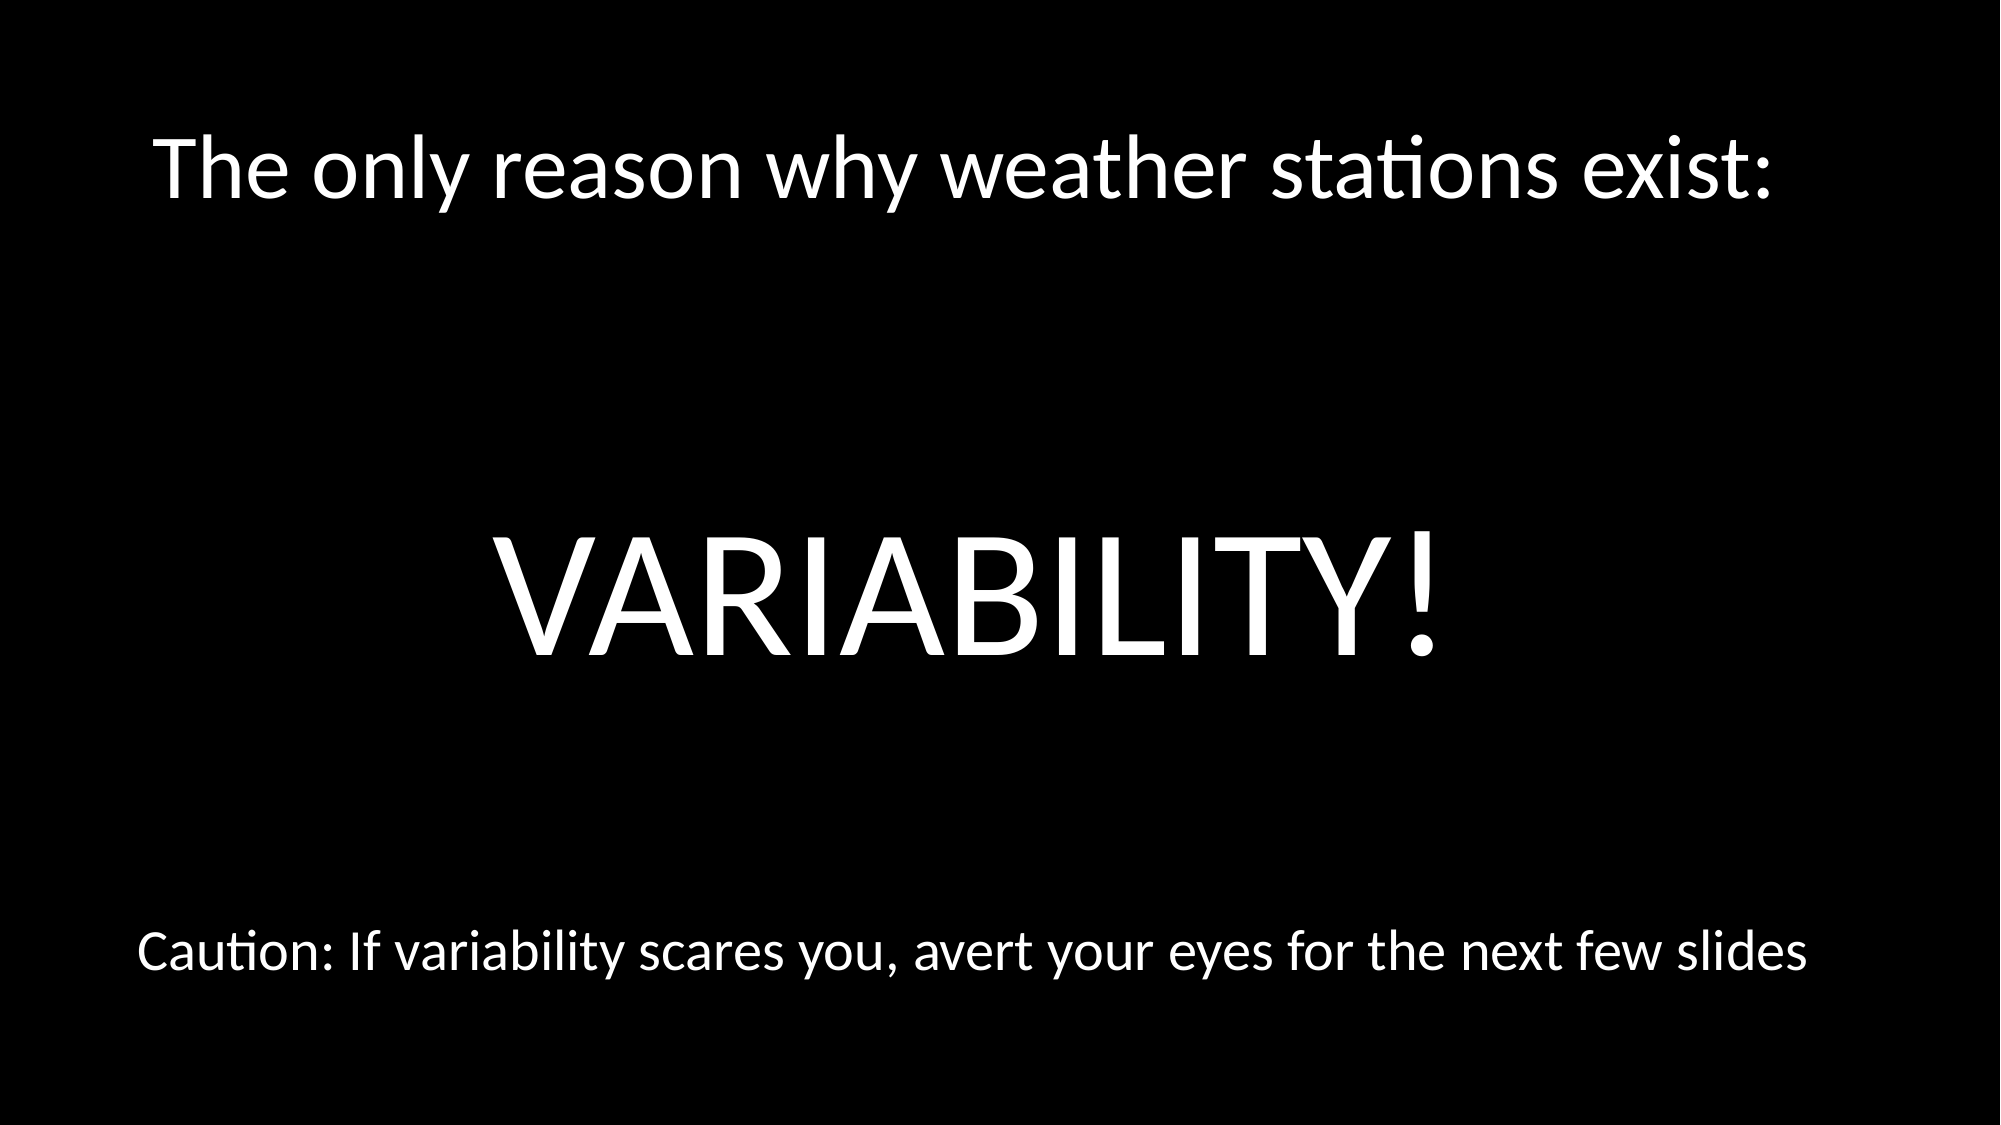

# The only reason why weather stations exist:
VARIABILITY!

Caution: If variability scares you, avert your eyes for the next few slides